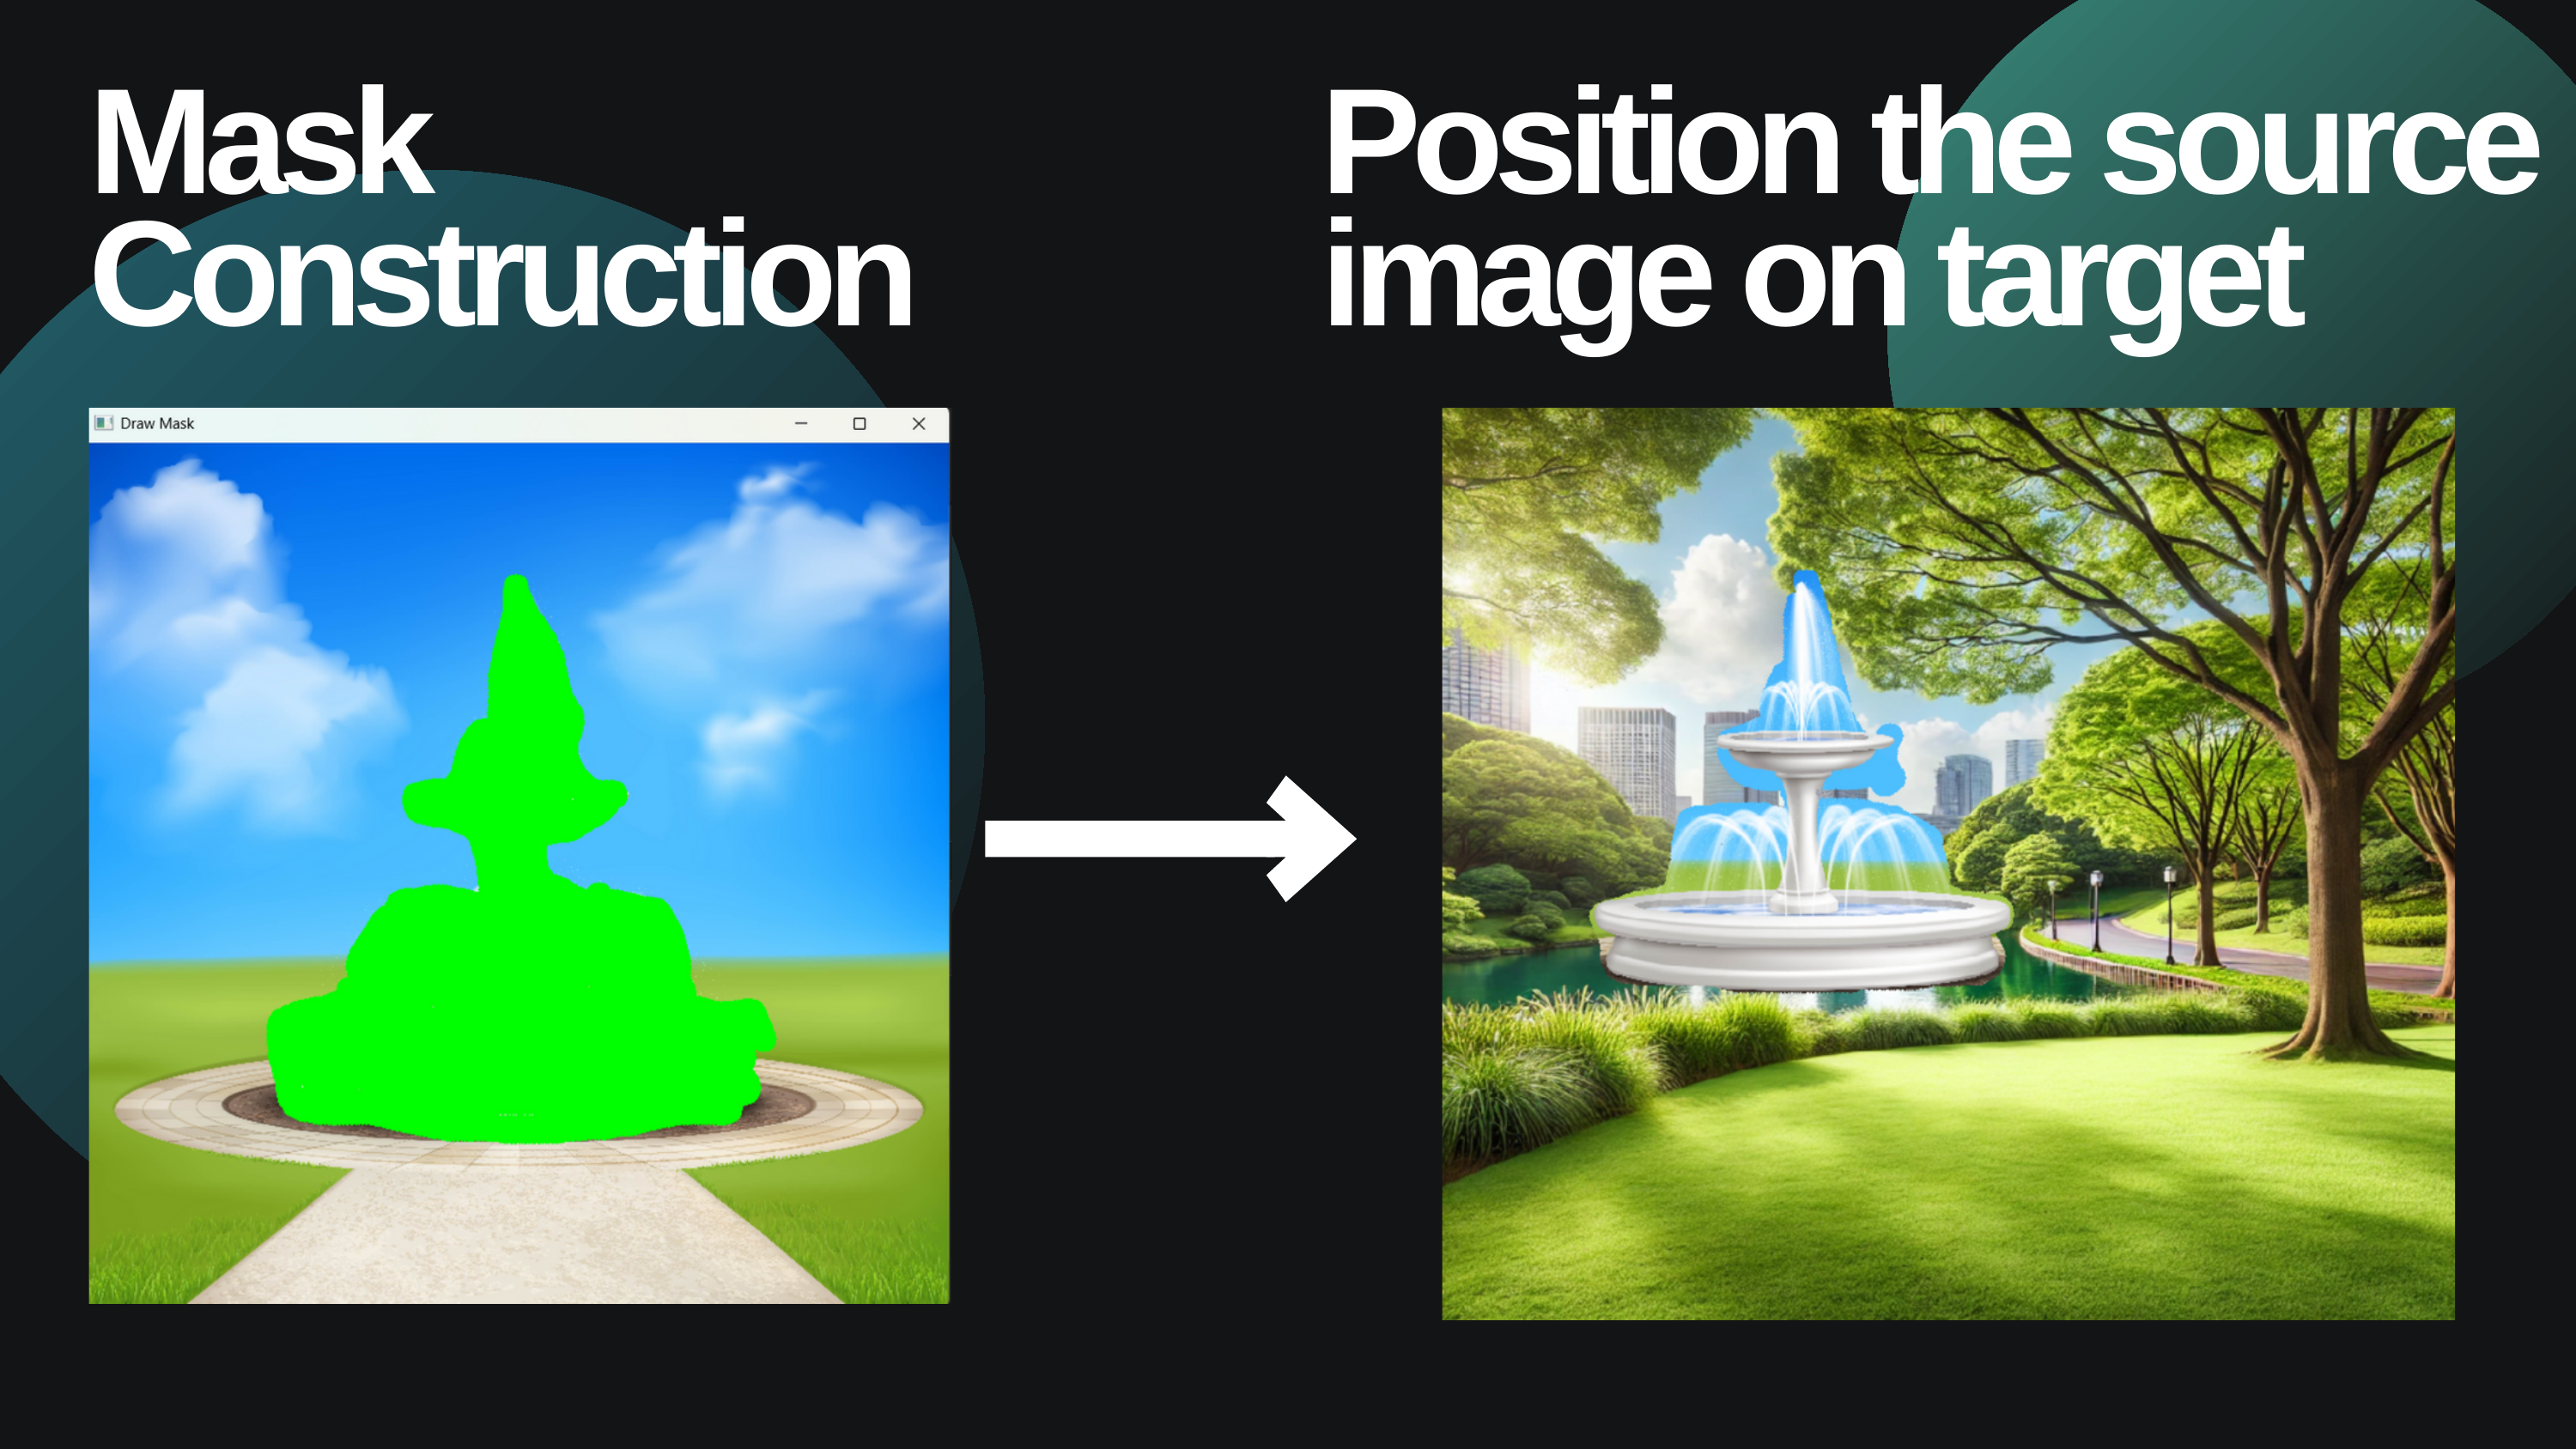

Mask Construction
Position the source image on target